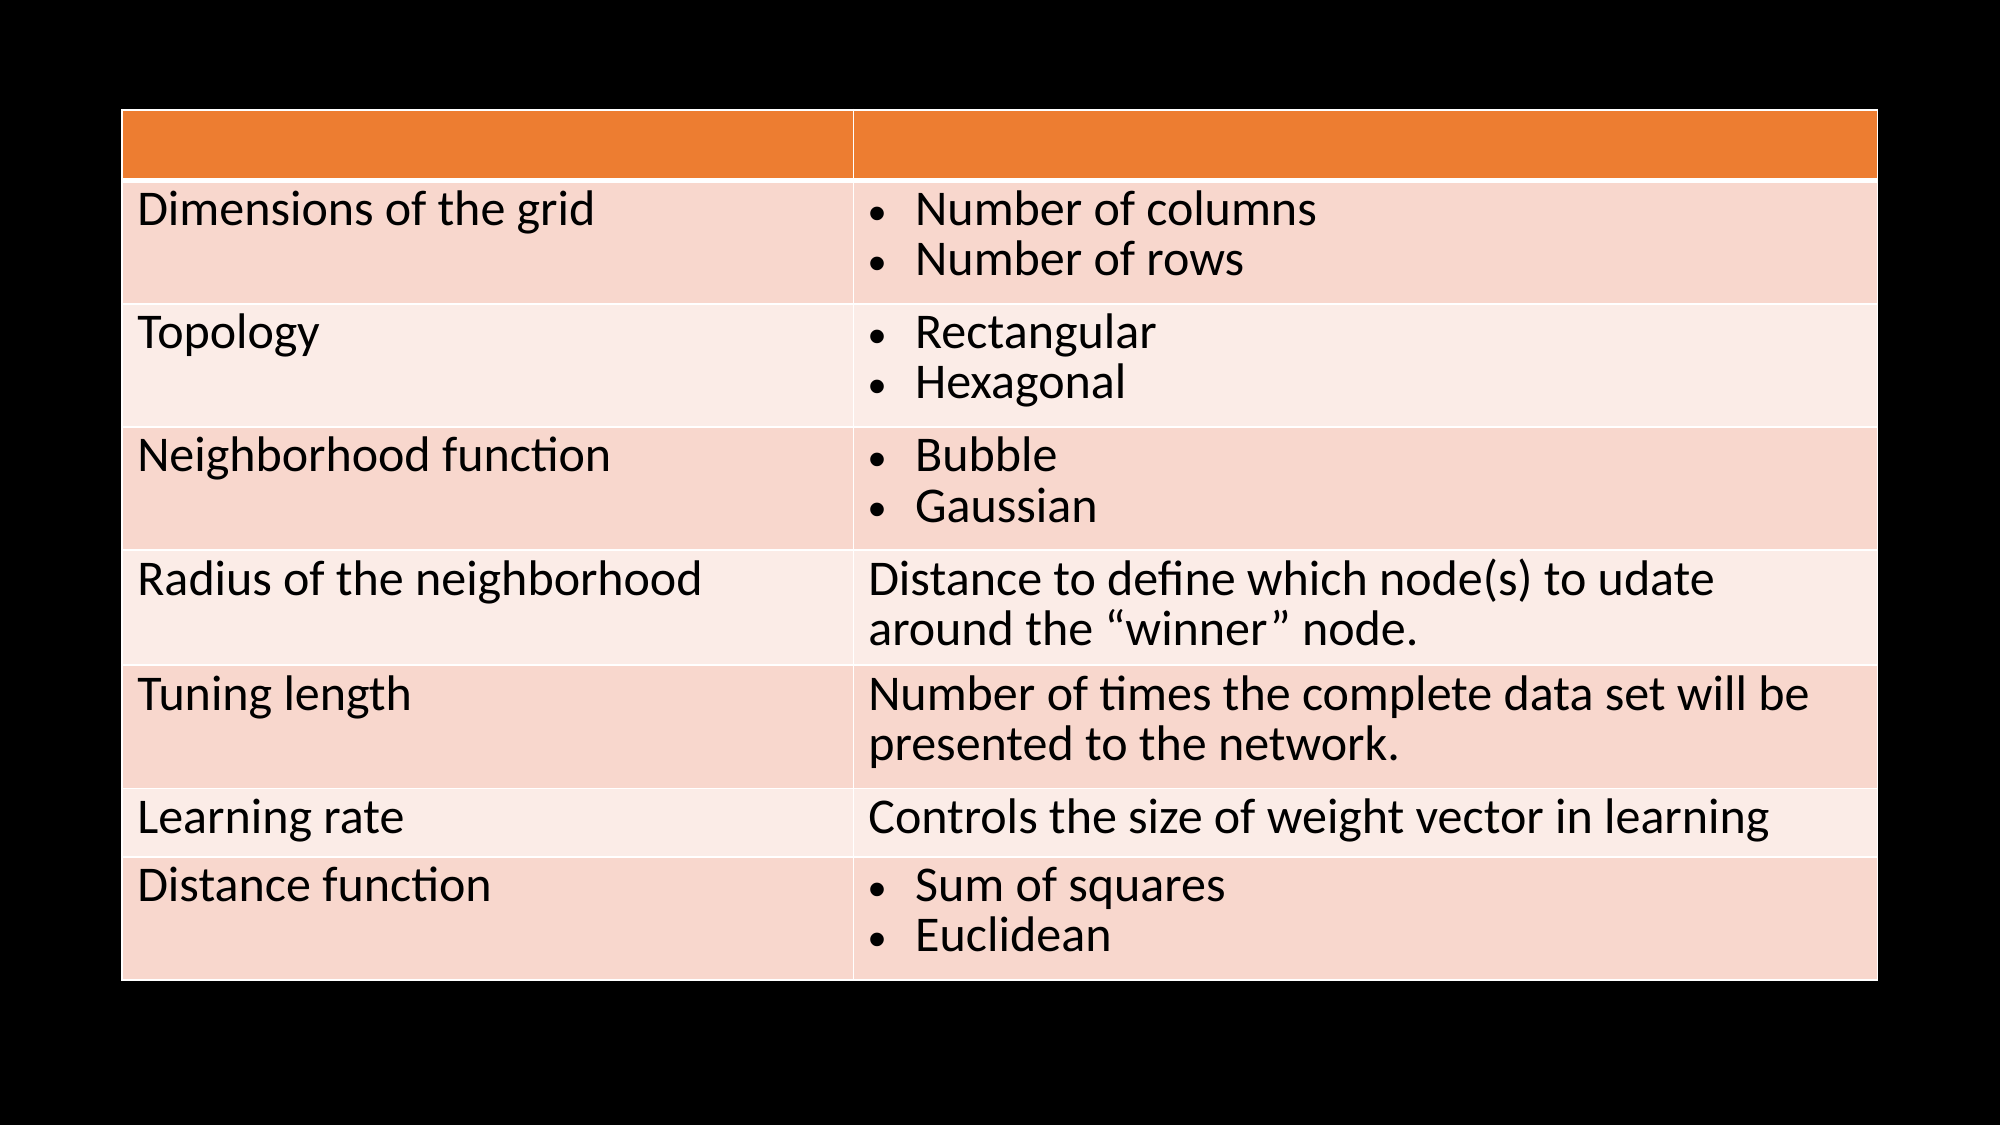

|  |  |
| --- | --- |
| Dimensions of the grid | Number of columns Number of rows |
| Topology | Rectangular Hexagonal |
| Neighborhood function | Bubble Gaussian |
| Radius of the neighborhood | Distance to define which node(s) to udate around the “winner” node. |
| Tuning length | Number of times the complete data set will be presented to the network. |
| Learning rate | Controls the size of weight vector in learning |
| Distance function | Sum of squares Euclidean |